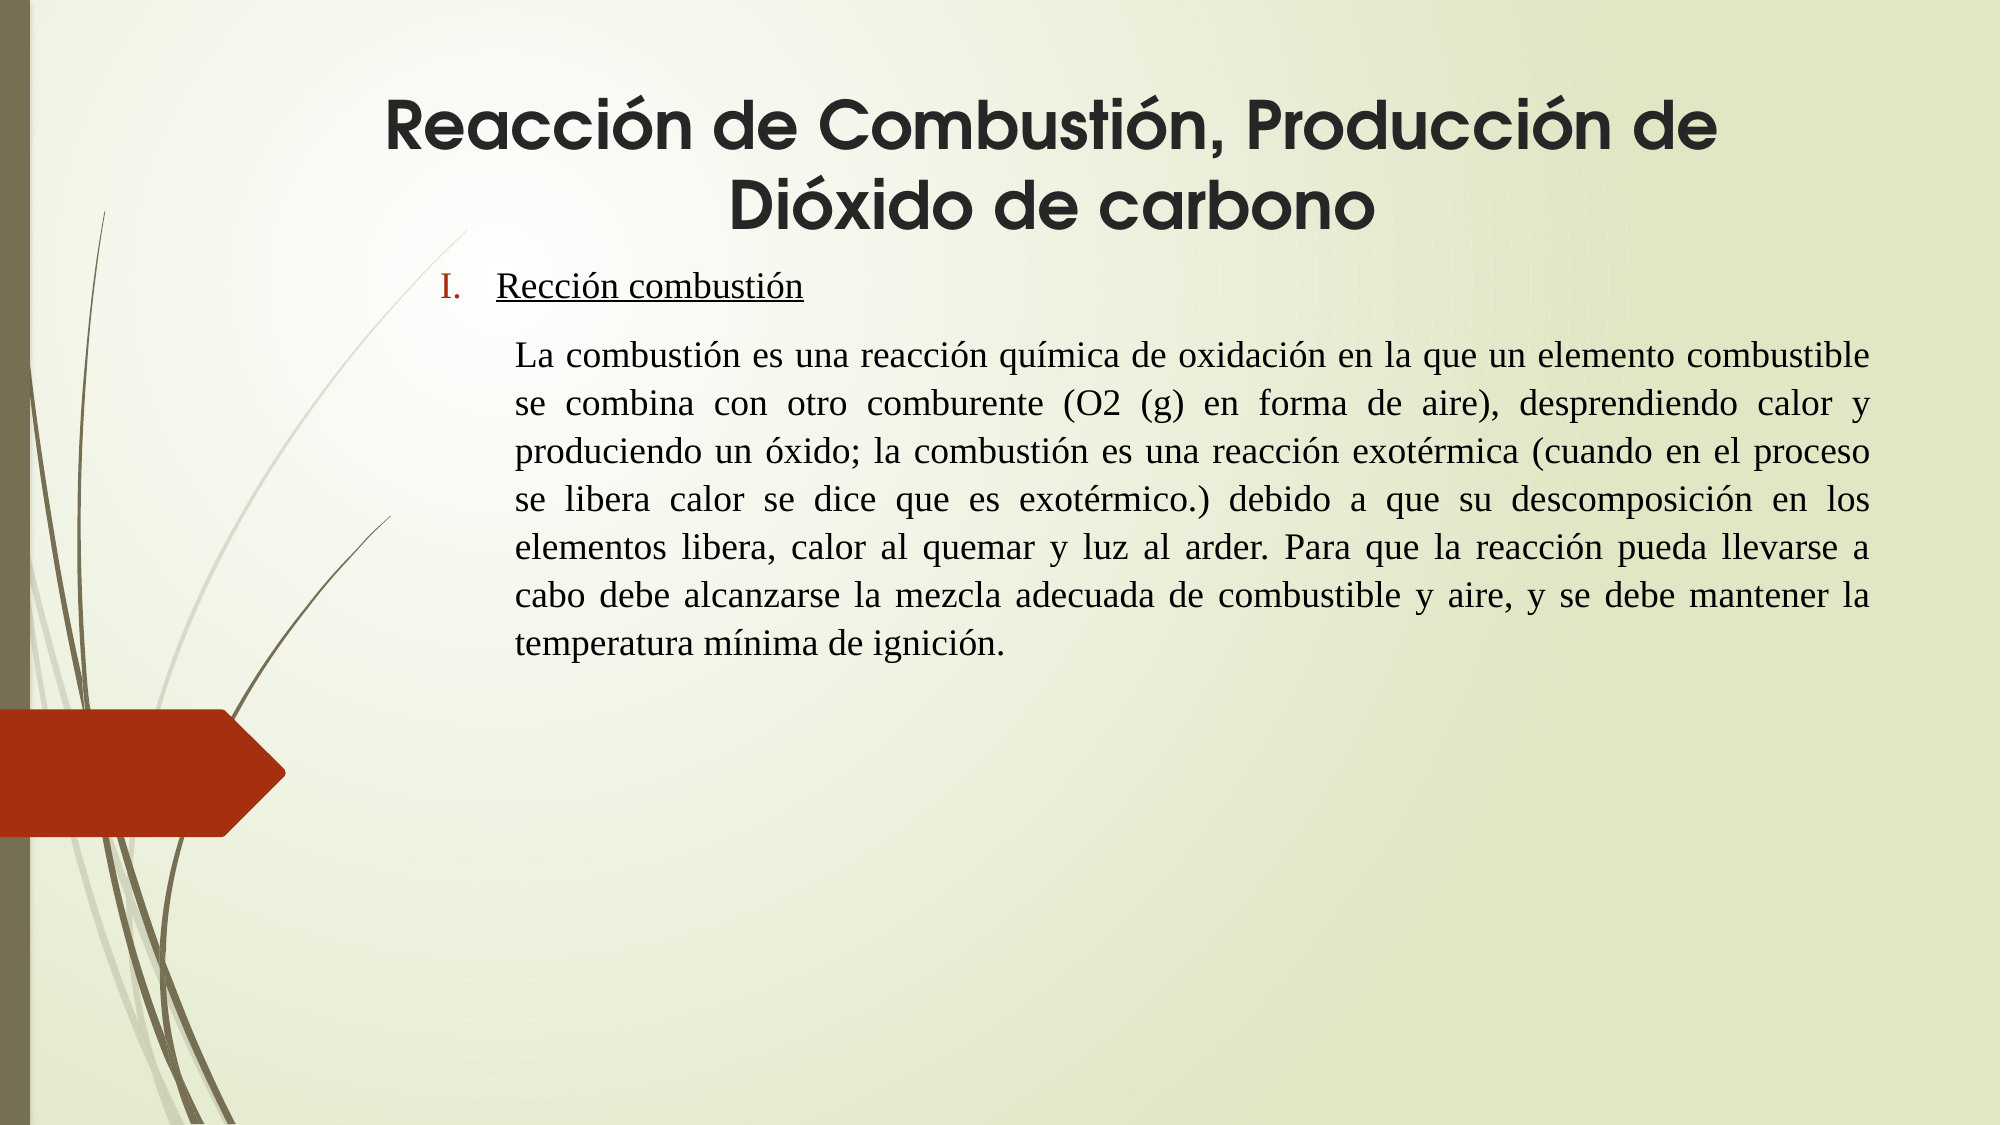

# Reacción de Combustión, Producción de Dióxido de carbono
Rección combustión
La combustión es una reacción química de oxidación en la que un elemento combustible se combina con otro comburente (O2 (g) en forma de aire), desprendiendo calor y produciendo un óxido; la combustión es una reacción exotérmica (cuando en el proceso se libera calor se dice que es exotérmico.) debido a que su descomposición en los elementos libera, calor al quemar y luz al arder. Para que la reacción pueda llevarse a cabo debe alcanzarse la mezcla adecuada de combustible y aire, y se debe mantener la temperatura mínima de ignición.